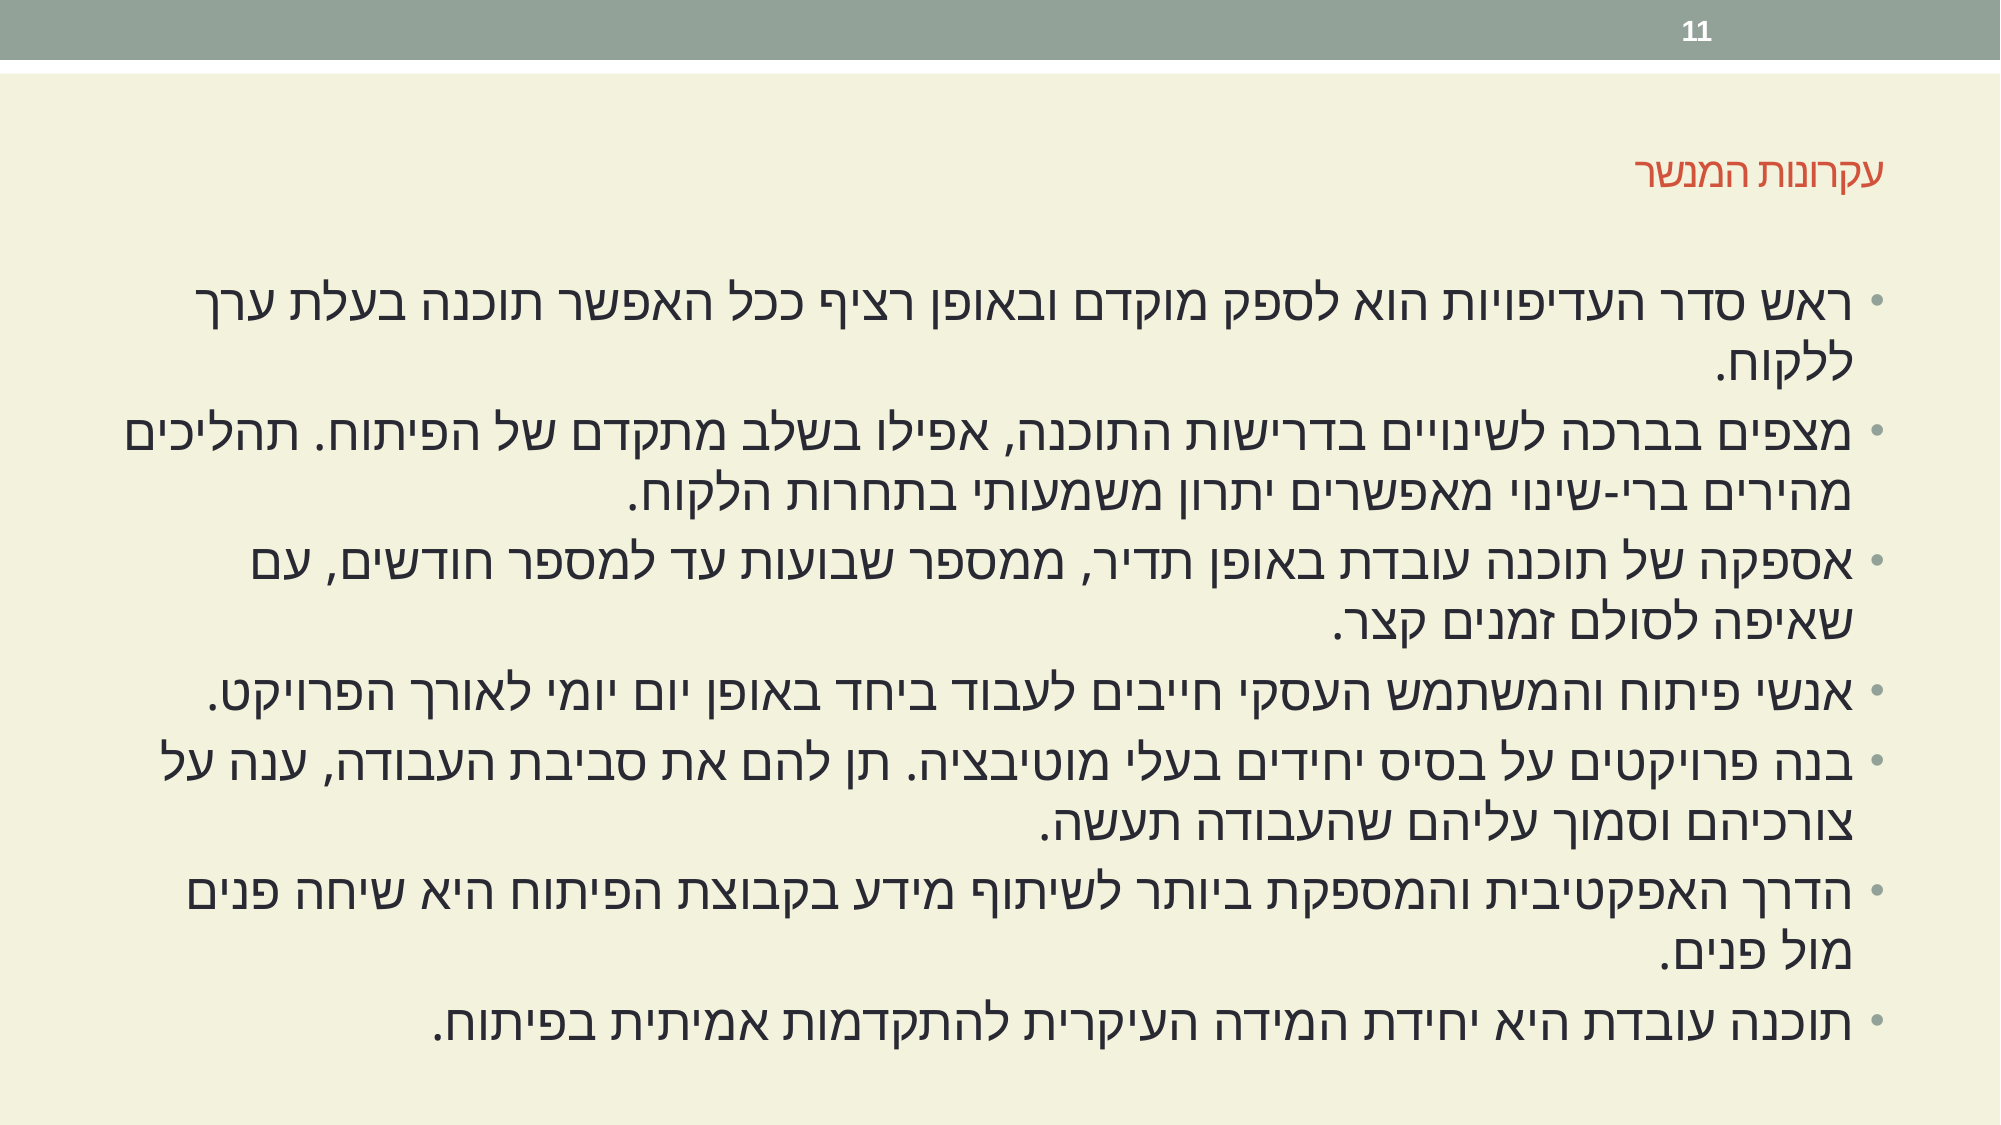

11
# עקרונות המנשר
ראש סדר העדיפויות הוא לספק מוקדם ובאופן רציף ככל האפשר תוכנה בעלת ערך ללקוח.
מצפים בברכה לשינויים בדרישות התוכנה, אפילו בשלב מתקדם של הפיתוח. תהליכים מהירים ברי-שינוי מאפשרים יתרון משמעותי בתחרות הלקוח.
אספקה של תוכנה עובדת באופן תדיר, ממספר שבועות עד למספר חודשים, עם שאיפה לסולם זמנים קצר.
אנשי פיתוח והמשתמש העסקי חייבים לעבוד ביחד באופן יום יומי לאורך הפרויקט.
בנה פרויקטים על בסיס יחידים בעלי מוטיבציה. תן להם את סביבת העבודה, ענה על צורכיהם וסמוך עליהם שהעבודה תעשה.
הדרך האפקטיבית והמספקת ביותר לשיתוף מידע בקבוצת הפיתוח היא שיחה פנים מול פנים.
תוכנה עובדת היא יחידת המידה העיקרית להתקדמות אמיתית בפיתוח.